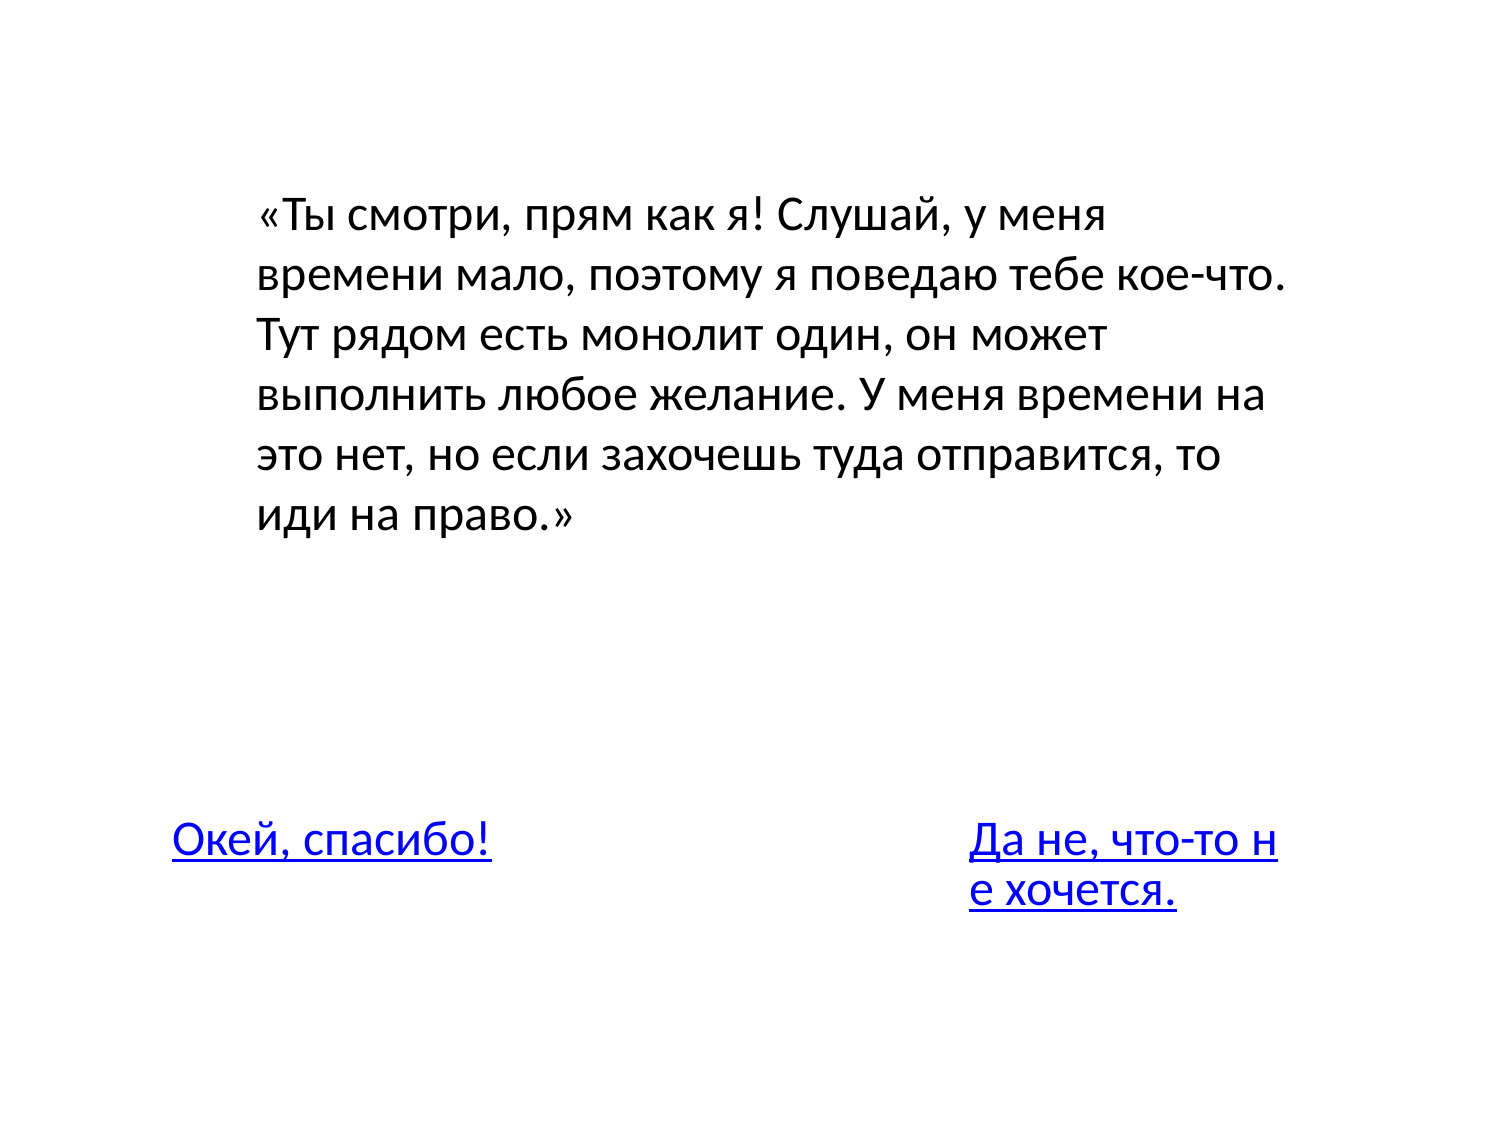

«Ты смотри, прям как я! Слушай, у меня времени мало, поэтому я поведаю тебе кое-что. Тут рядом есть монолит один, он может выполнить любое желание. У меня времени на это нет, но если захочешь туда отправится, то иди на право.»
Окей, спасибо!
Да не, что-то не хочется.